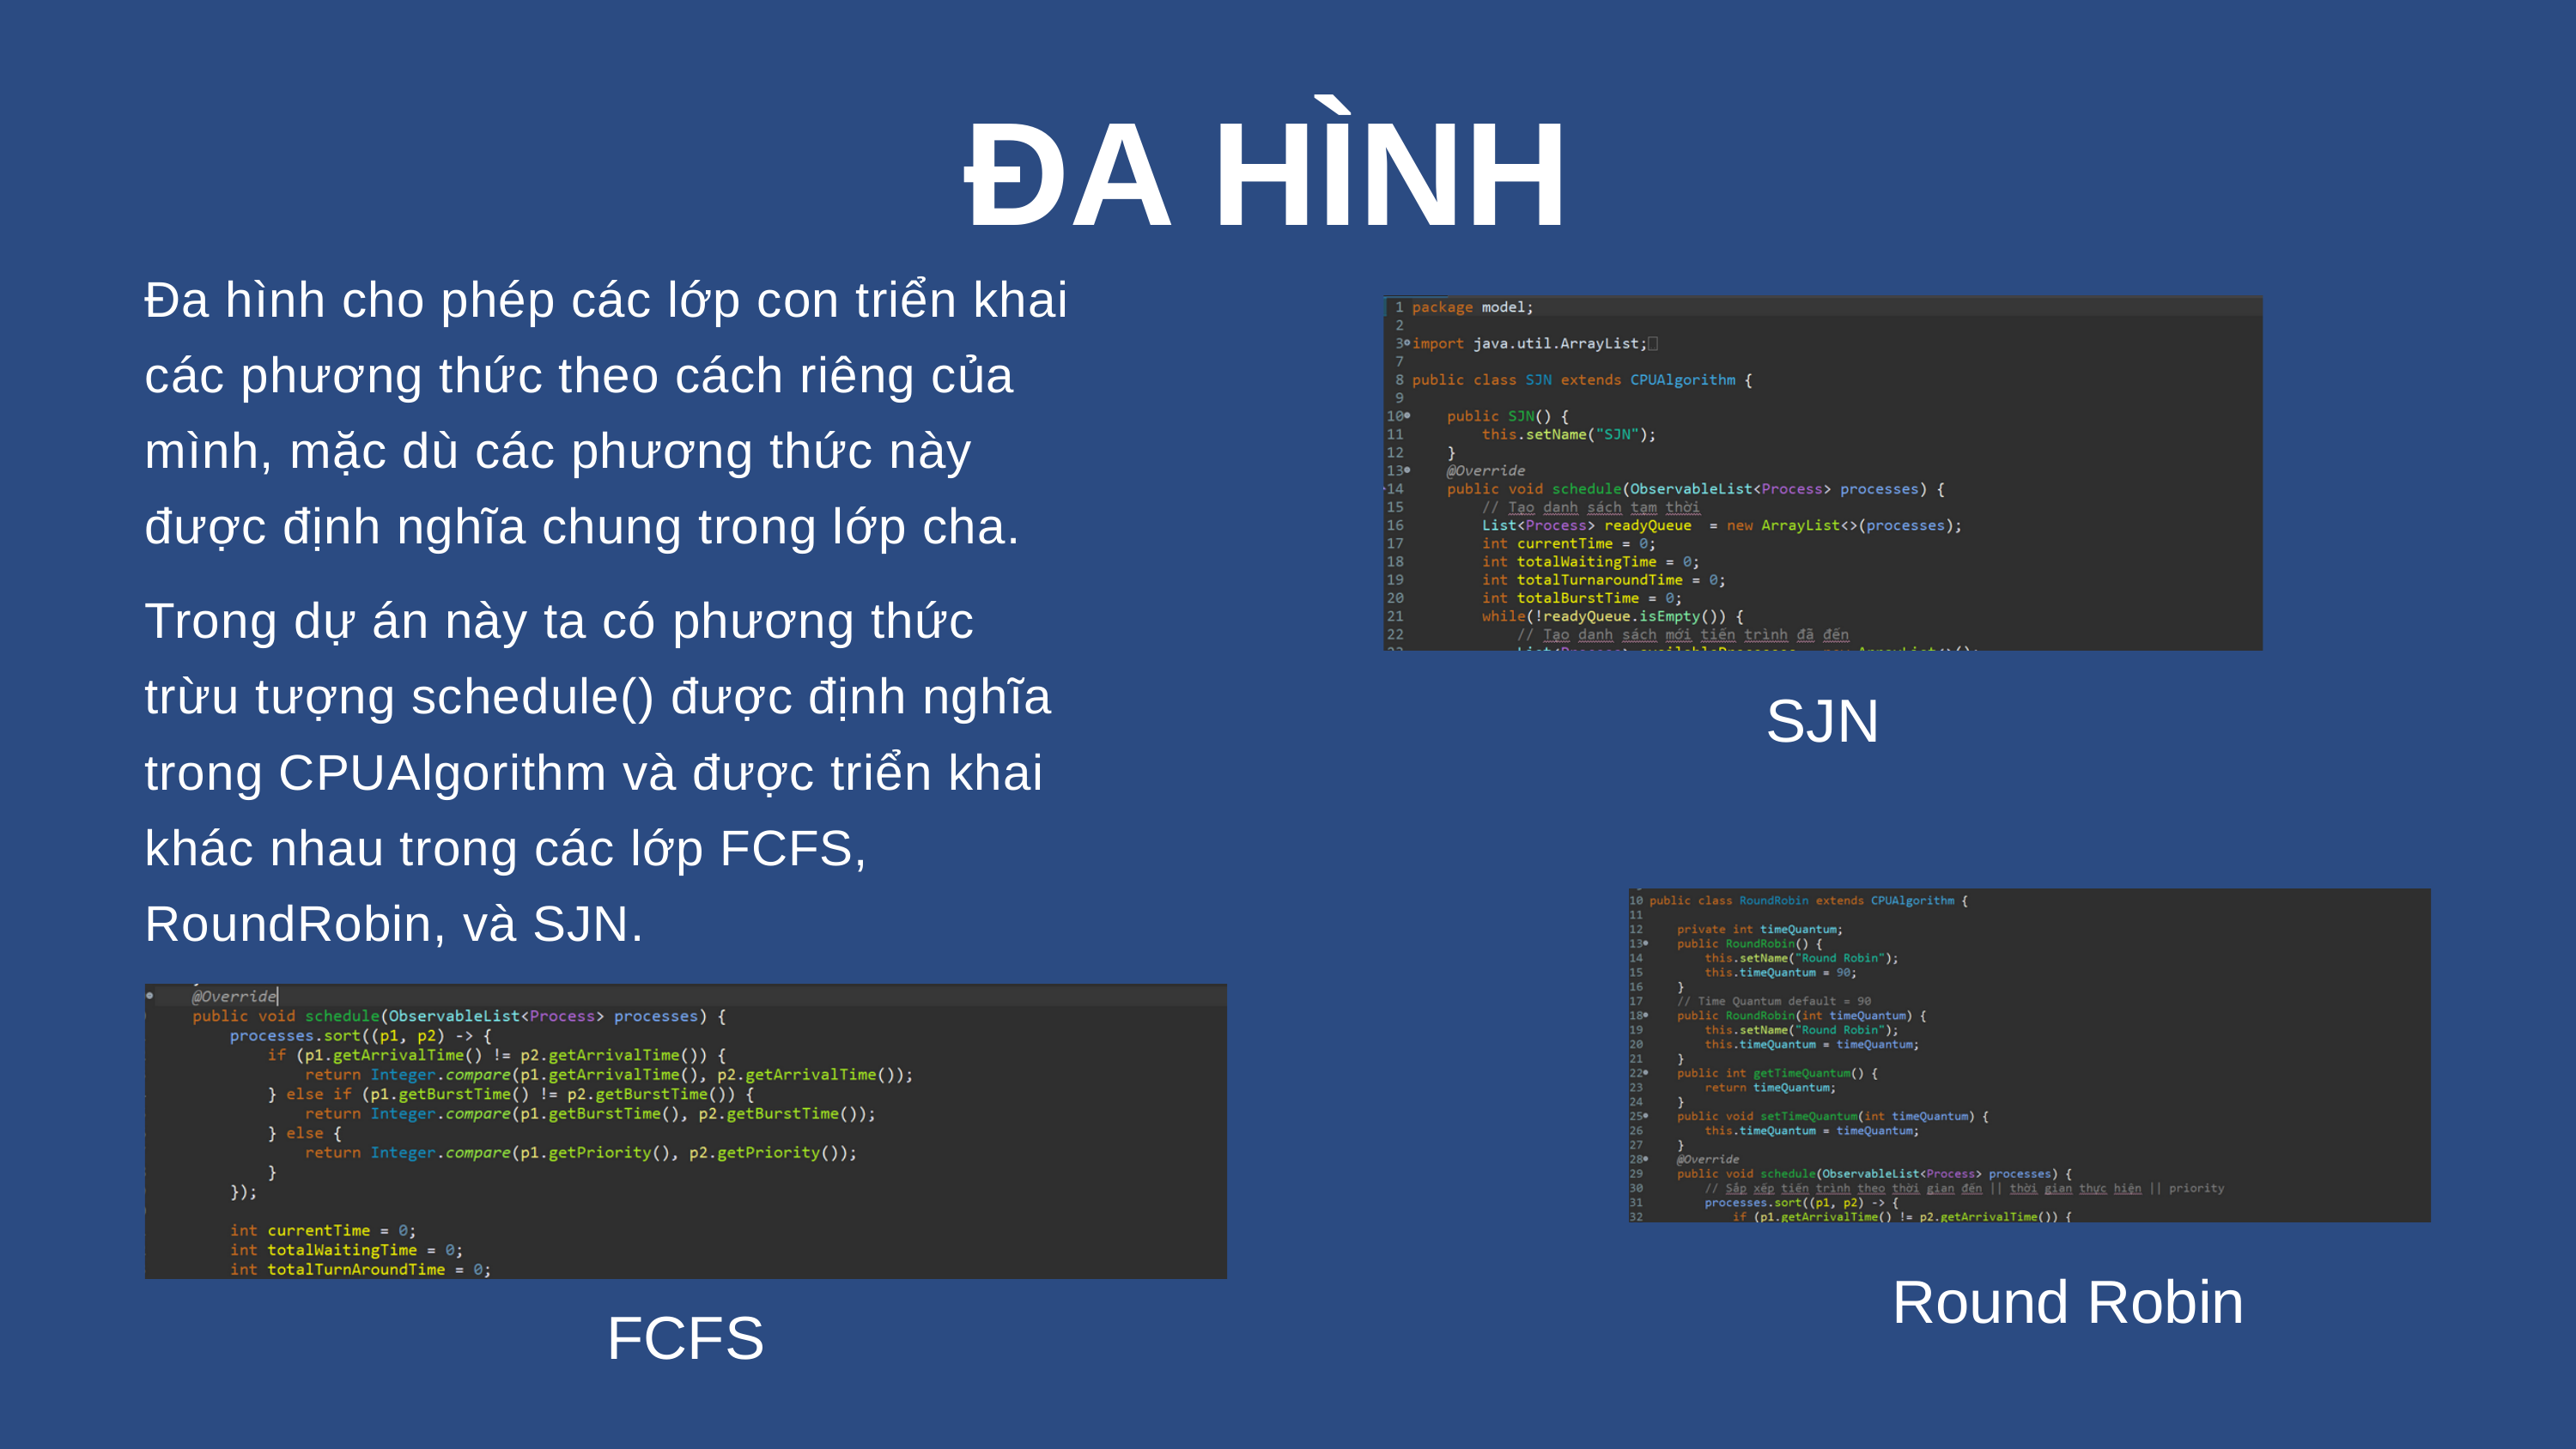

ĐA HÌNH
Đa hình cho phép các lớp con triển khai các phương thức theo cách riêng của mình, mặc dù các phương thức này được định nghĩa chung trong lớp cha.

SJN
Trong dự án này ta có phương thức trừu tượng schedule() được định nghĩa trong CPUAlgorithm và được triển khai khác nhau trong các lớp FCFS, RoundRobin, và SJN.

Round Robin

FCFS